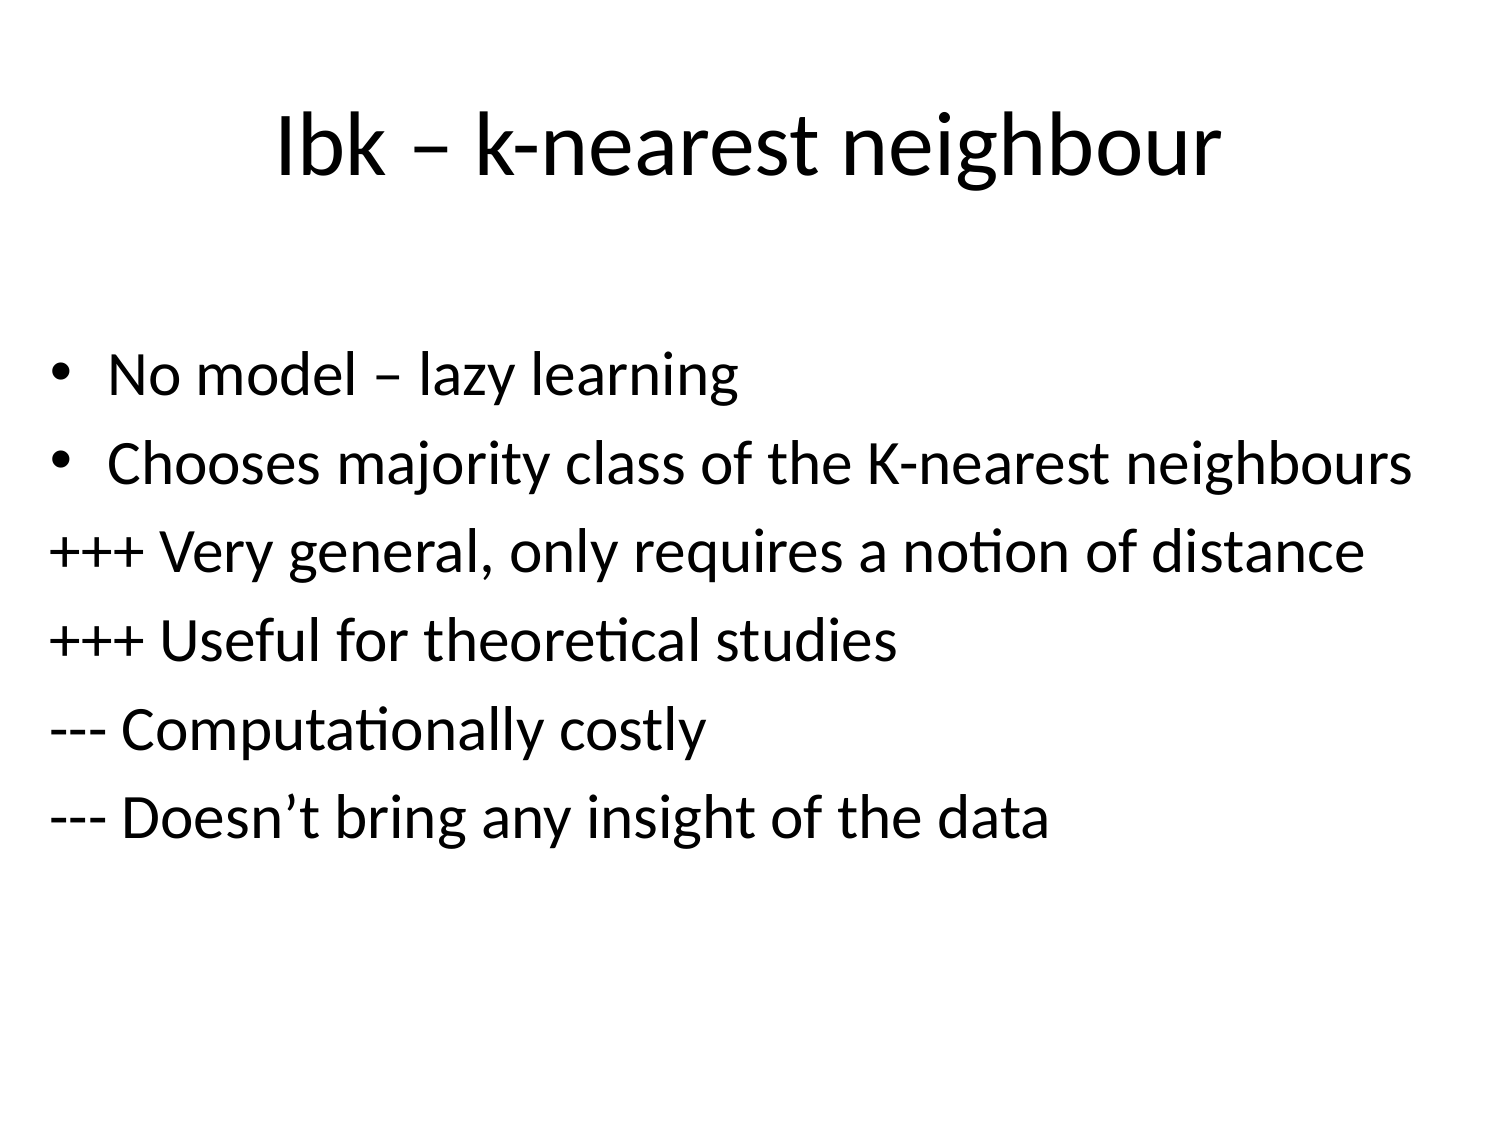

# Ibk – k-nearest neighbour
No model – lazy learning
Chooses majority class of the K-nearest neighbours
+++ Very general, only requires a notion of distance
+++ Useful for theoretical studies
--- Computationally costly
--- Doesn’t bring any insight of the data